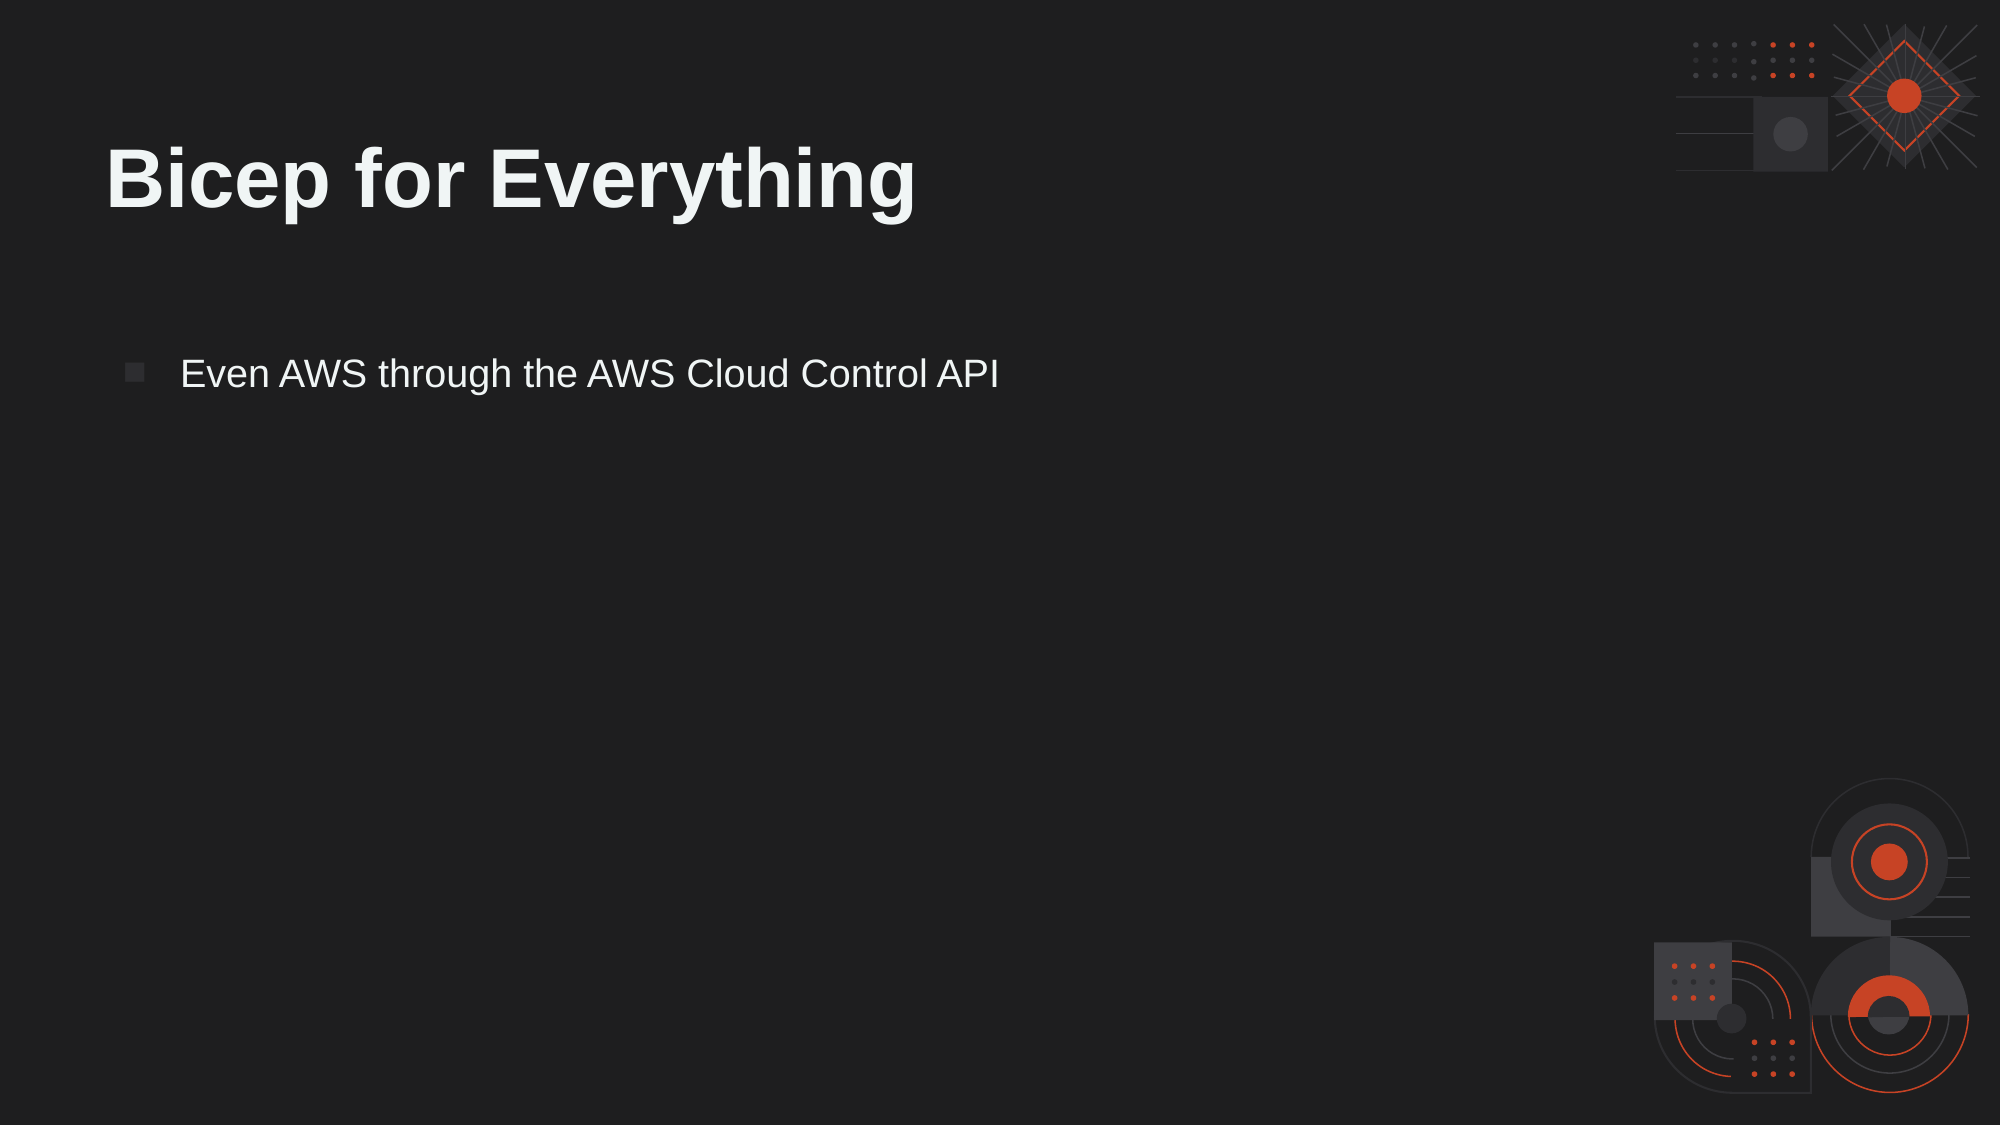

# Bicep for Everything
Even AWS through the AWS Cloud Control API